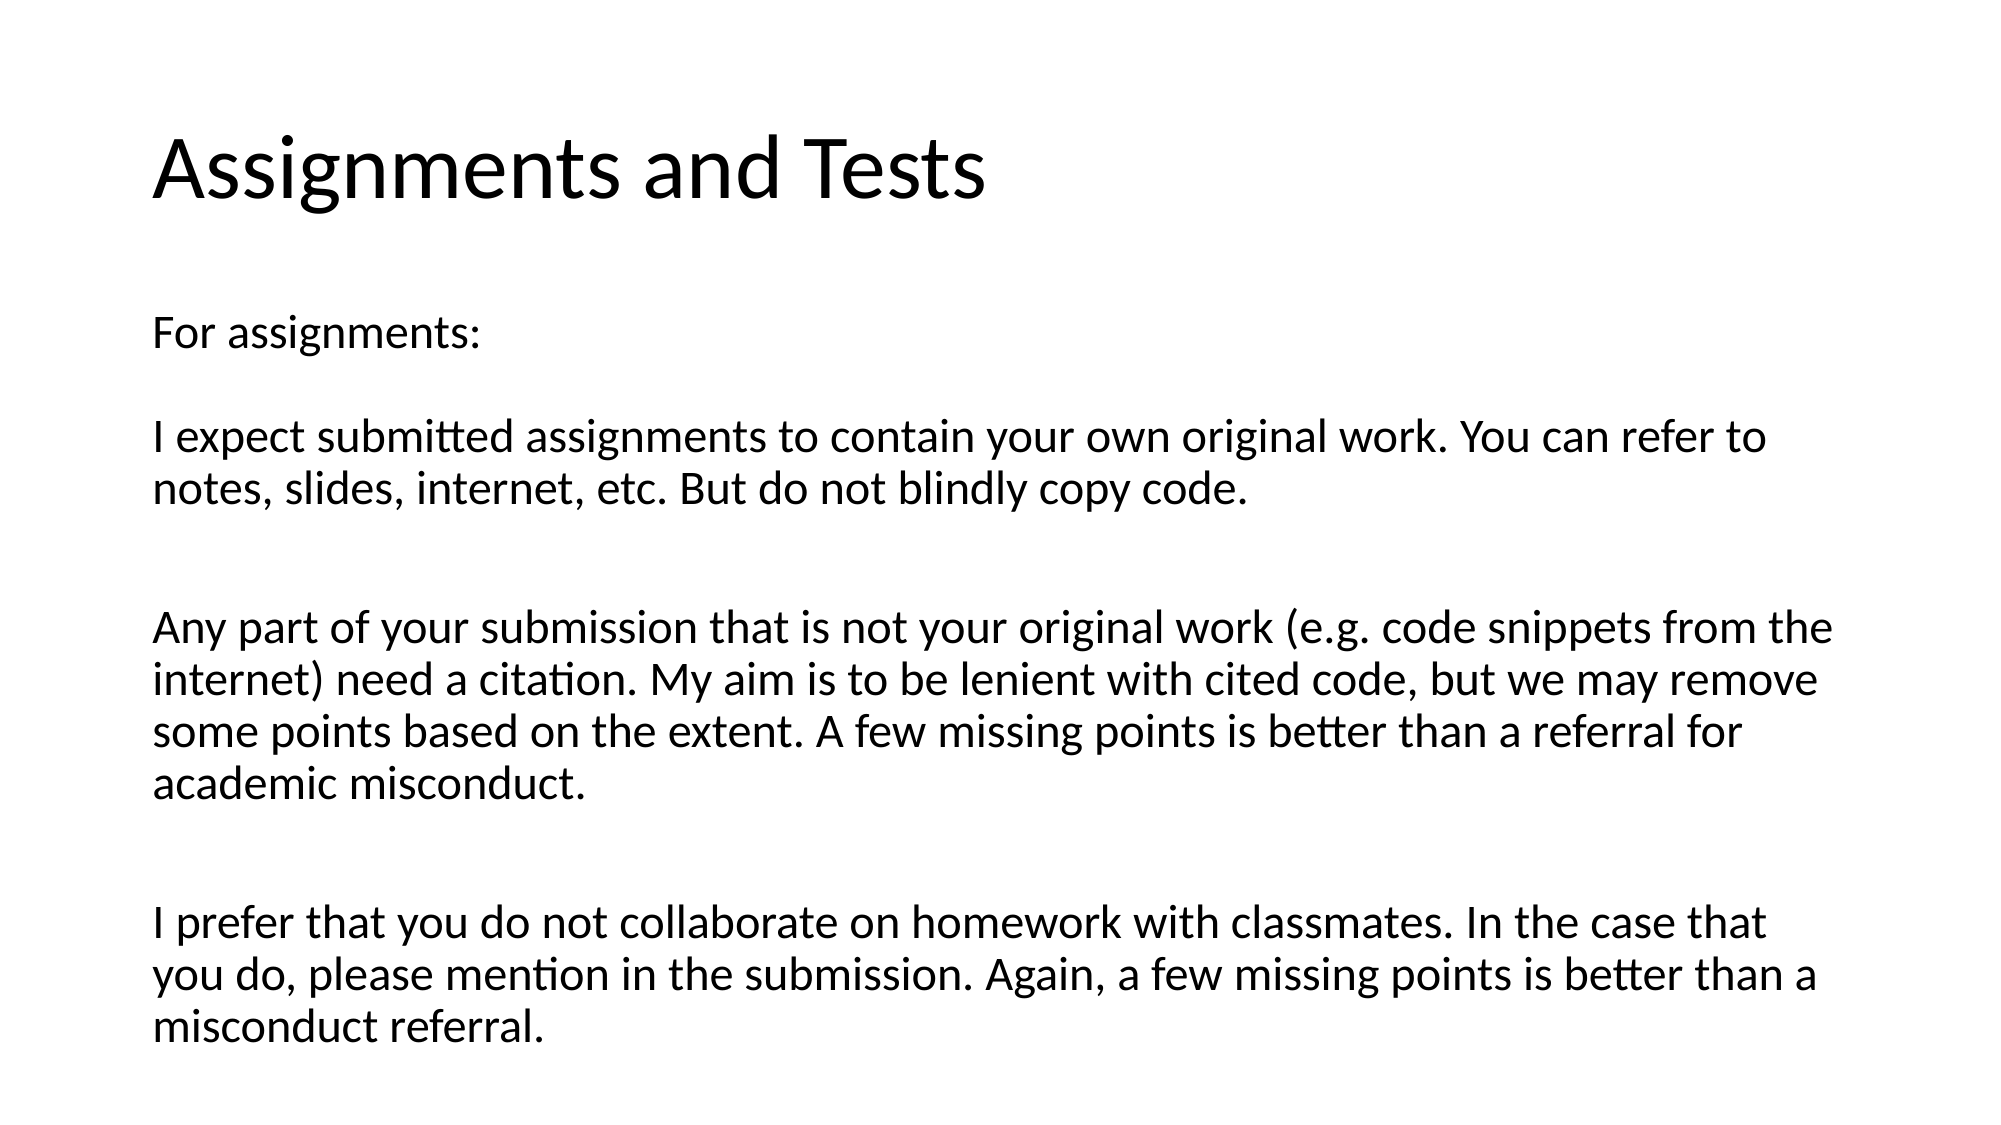

# Assignments and Tests
For assignments:
I expect submitted assignments to contain your own original work. You can refer to notes, slides, internet, etc. But do not blindly copy code.

Any part of your submission that is not your original work (e.g. code snippets from the internet) need a citation. My aim is to be lenient with cited code, but we may remove some points based on the extent. A few missing points is better than a referral for academic misconduct.

I prefer that you do not collaborate on homework with classmates. In the case that you do, please mention in the submission. Again, a few missing points is better than a misconduct referral.